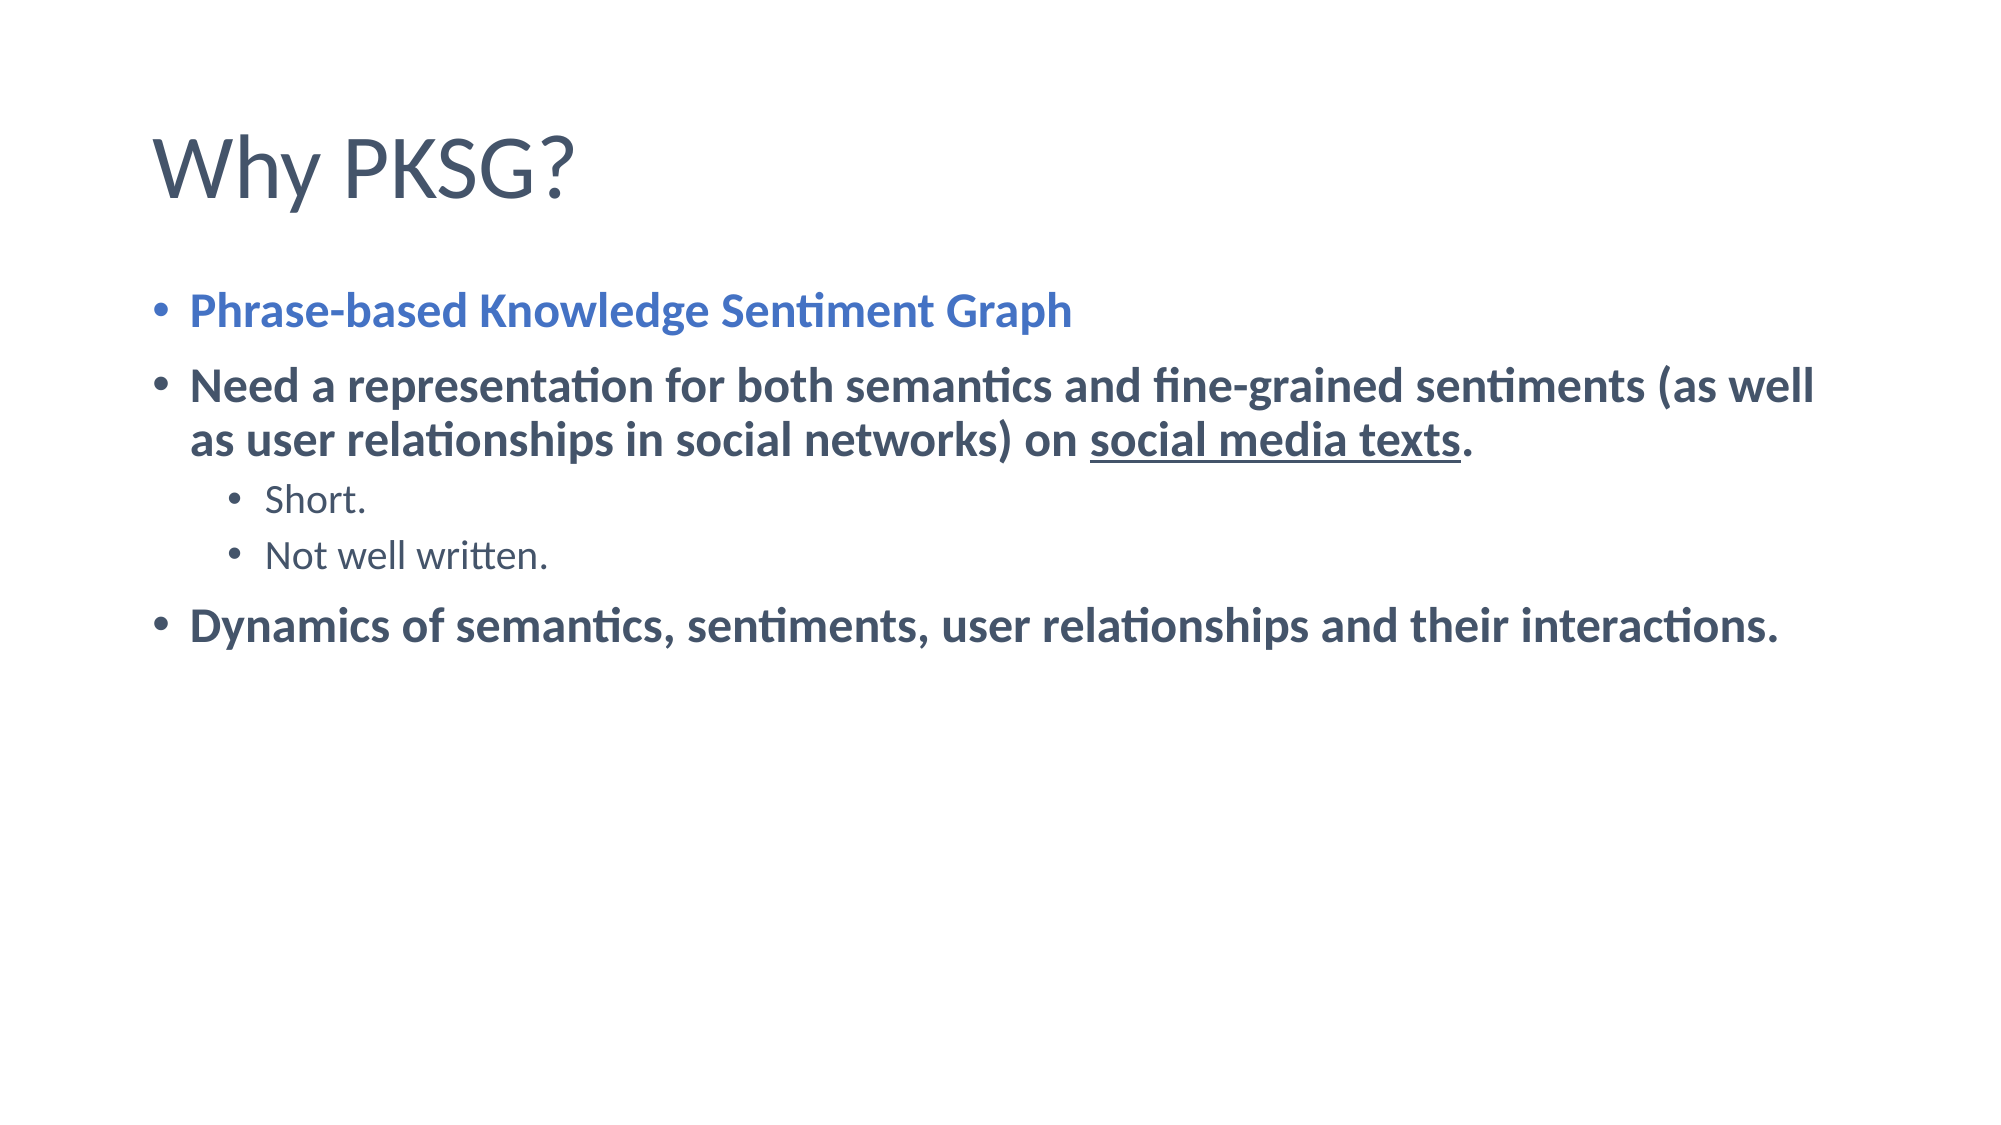

# Why PKSG?
Phrase-based Knowledge Sentiment Graph
Need a representation for both semantics and fine-grained sentiments (as well as user relationships in social networks) on social media texts.
Short.
Not well written.
Dynamics of semantics, sentiments, user relationships and their interactions.